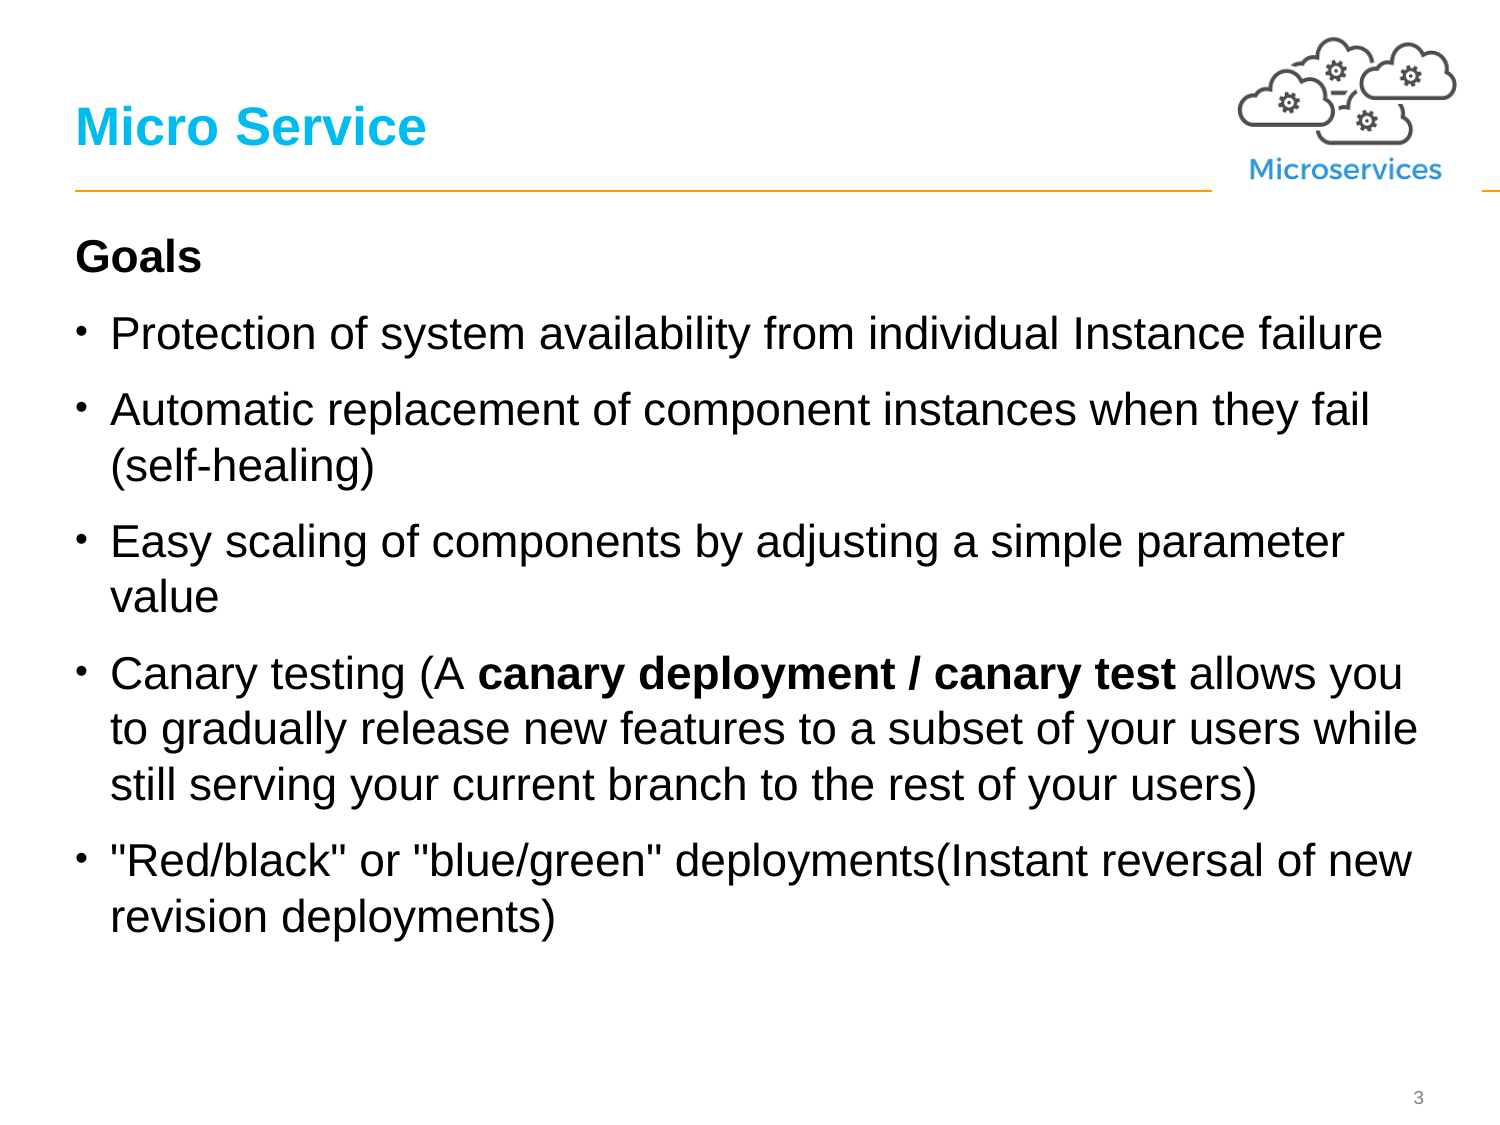

# Micro Service
Goals
Protection of system availability from individual Instance failure
Automatic replacement of component instances when they fail (self-healing)
Easy scaling of components by adjusting a simple parameter value
Canary testing (A canary deployment / canary test allows you to gradually release new features to a subset of your users while still serving your current branch to the rest of your users)
"Red/black" or "blue/green" deployments(Instant reversal of new revision deployments)